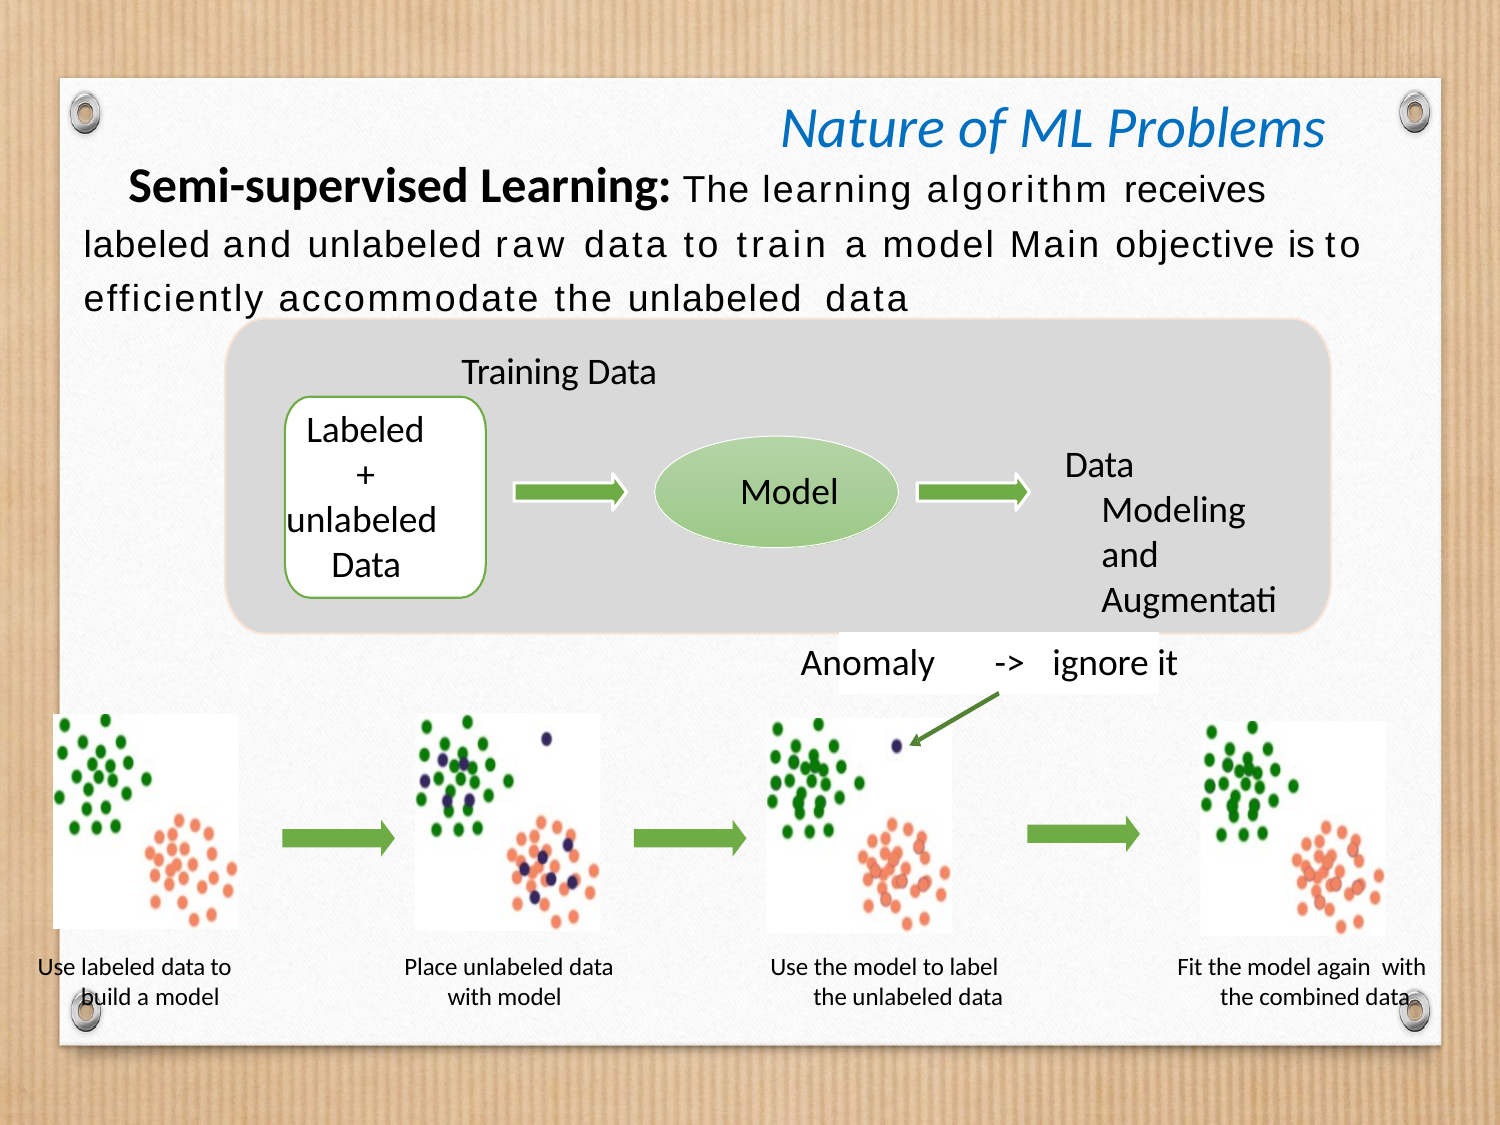

Nature of ML Problems
    Semi-supervised Learning: The learning algorithm receives labeled and unlabeled raw data to train a model Main objective is to efficiently accommodate the unlabeled data
Training Data

Labeled
+
unlabeled  Data

Data Modeling and  Augmentation
Model

Anomaly
->	ignore it

Use labeled data to  build a model
Place unlabeled data  with model
Use the model to label  the unlabeled data
Fit the model again  with the combined data